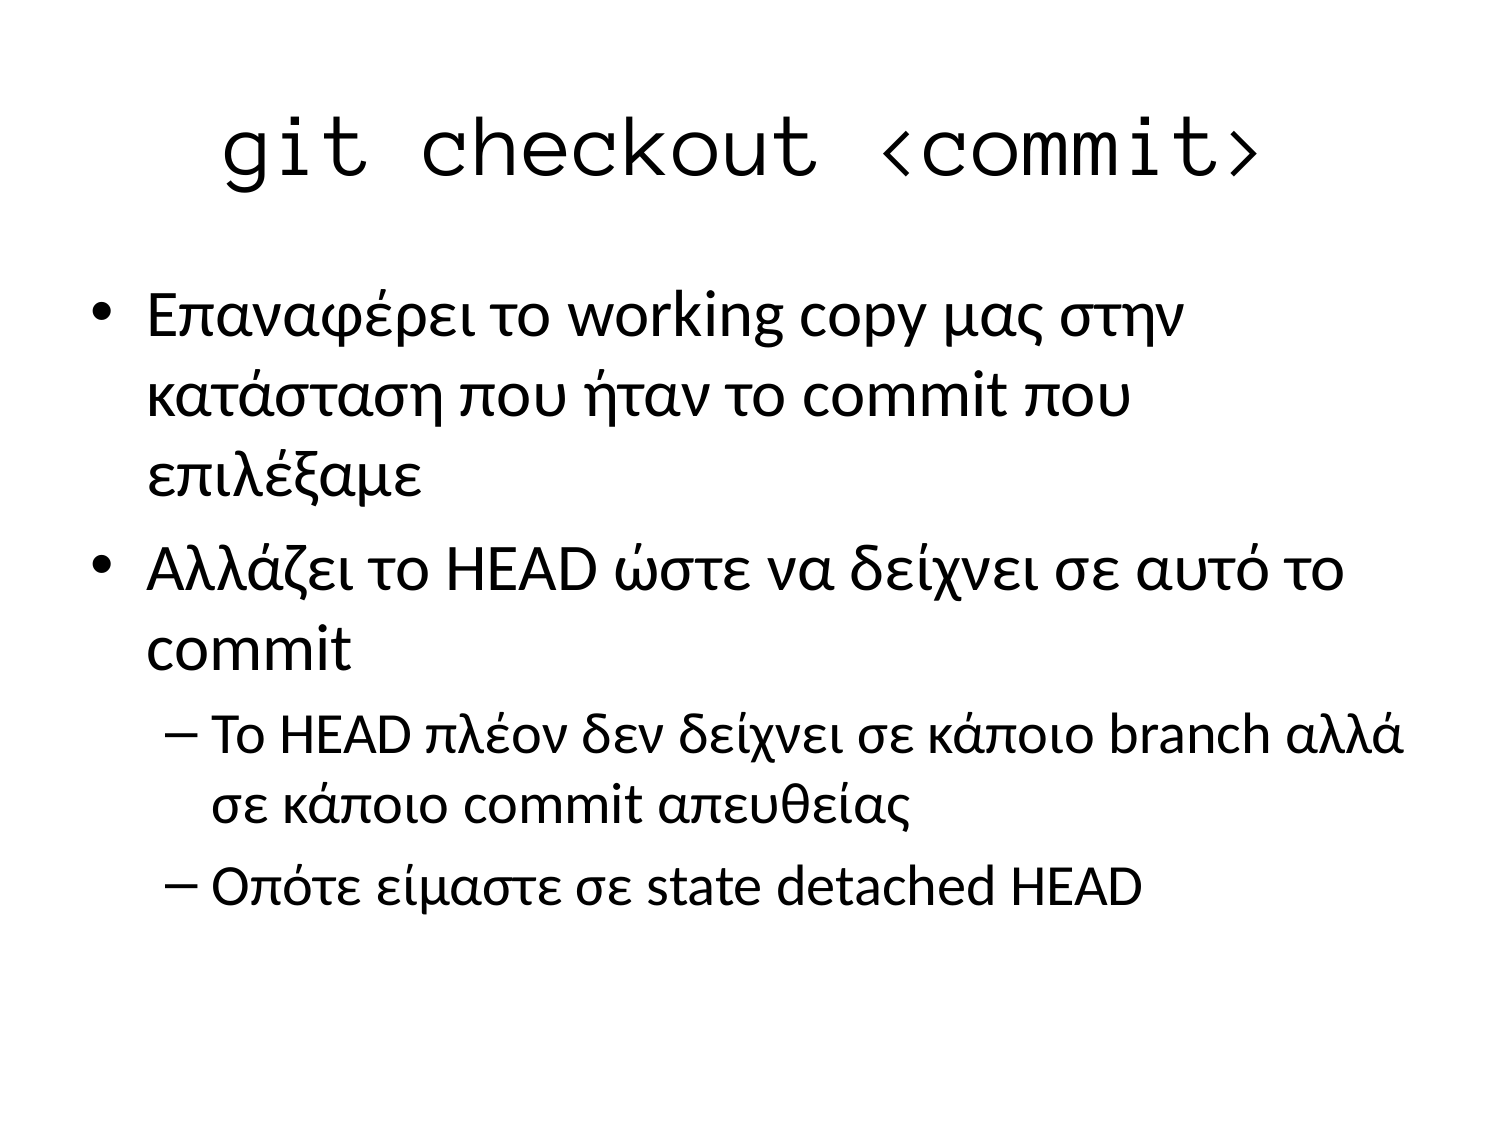

# git checkout <commit>
Επαναφέρει το working copy μας στην κατάσταση που ήταν το commit που επιλέξαμε
Αλλάζει το HEAD ώστε να δείχνει σε αυτό το commit
Το HEAD πλέον δεν δείχνει σε κάποιο branch αλλά σε κάποιο commit απευθείας
Οπότε είμαστε σε state detached HEAD